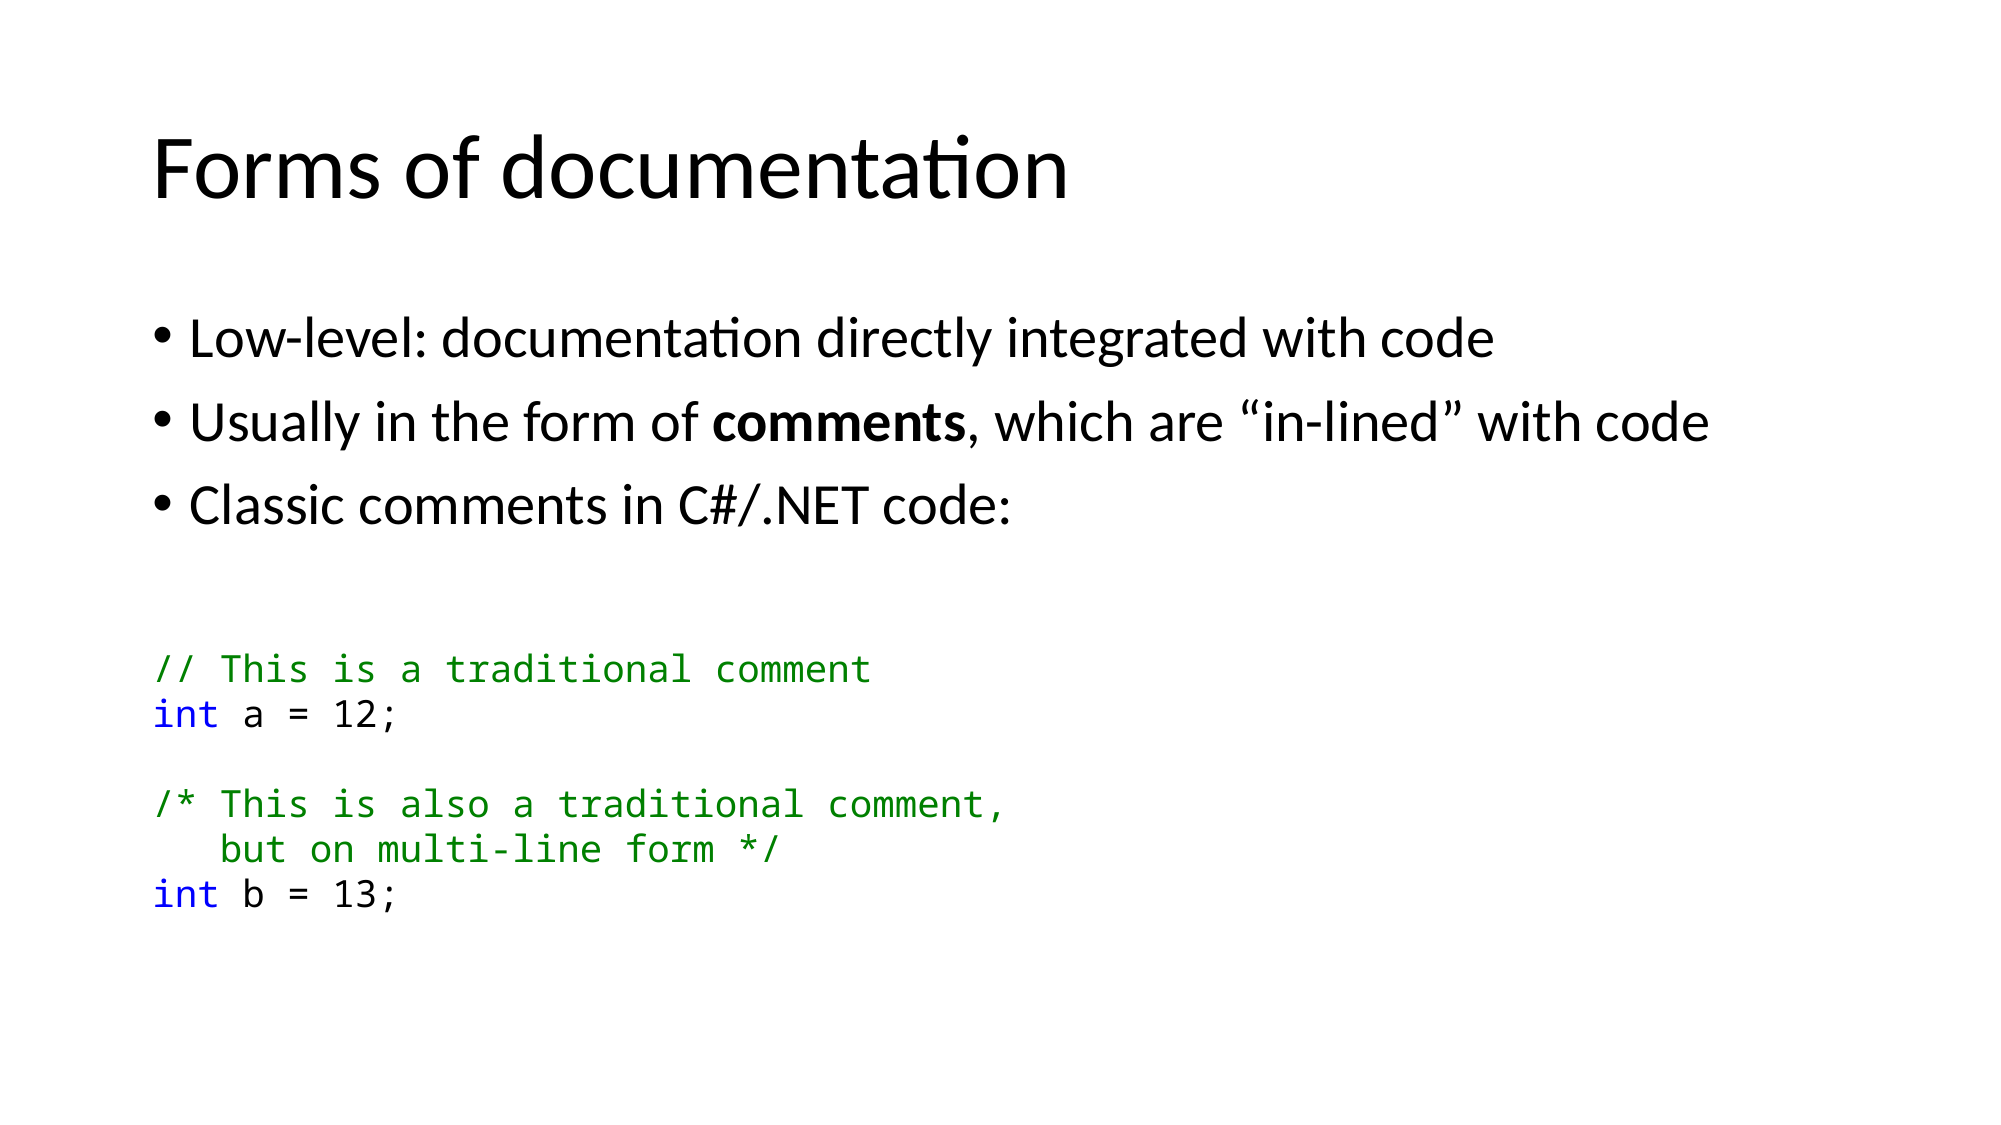

# Forms of documentation
Low-level: documentation directly integrated with code
Usually in the form of comments, which are “in-lined” with code
Classic comments in C#/.NET code:
// This is a traditional comment
int a = 12;

/* This is also a traditional comment,
   but on multi-line form */
int b = 13;